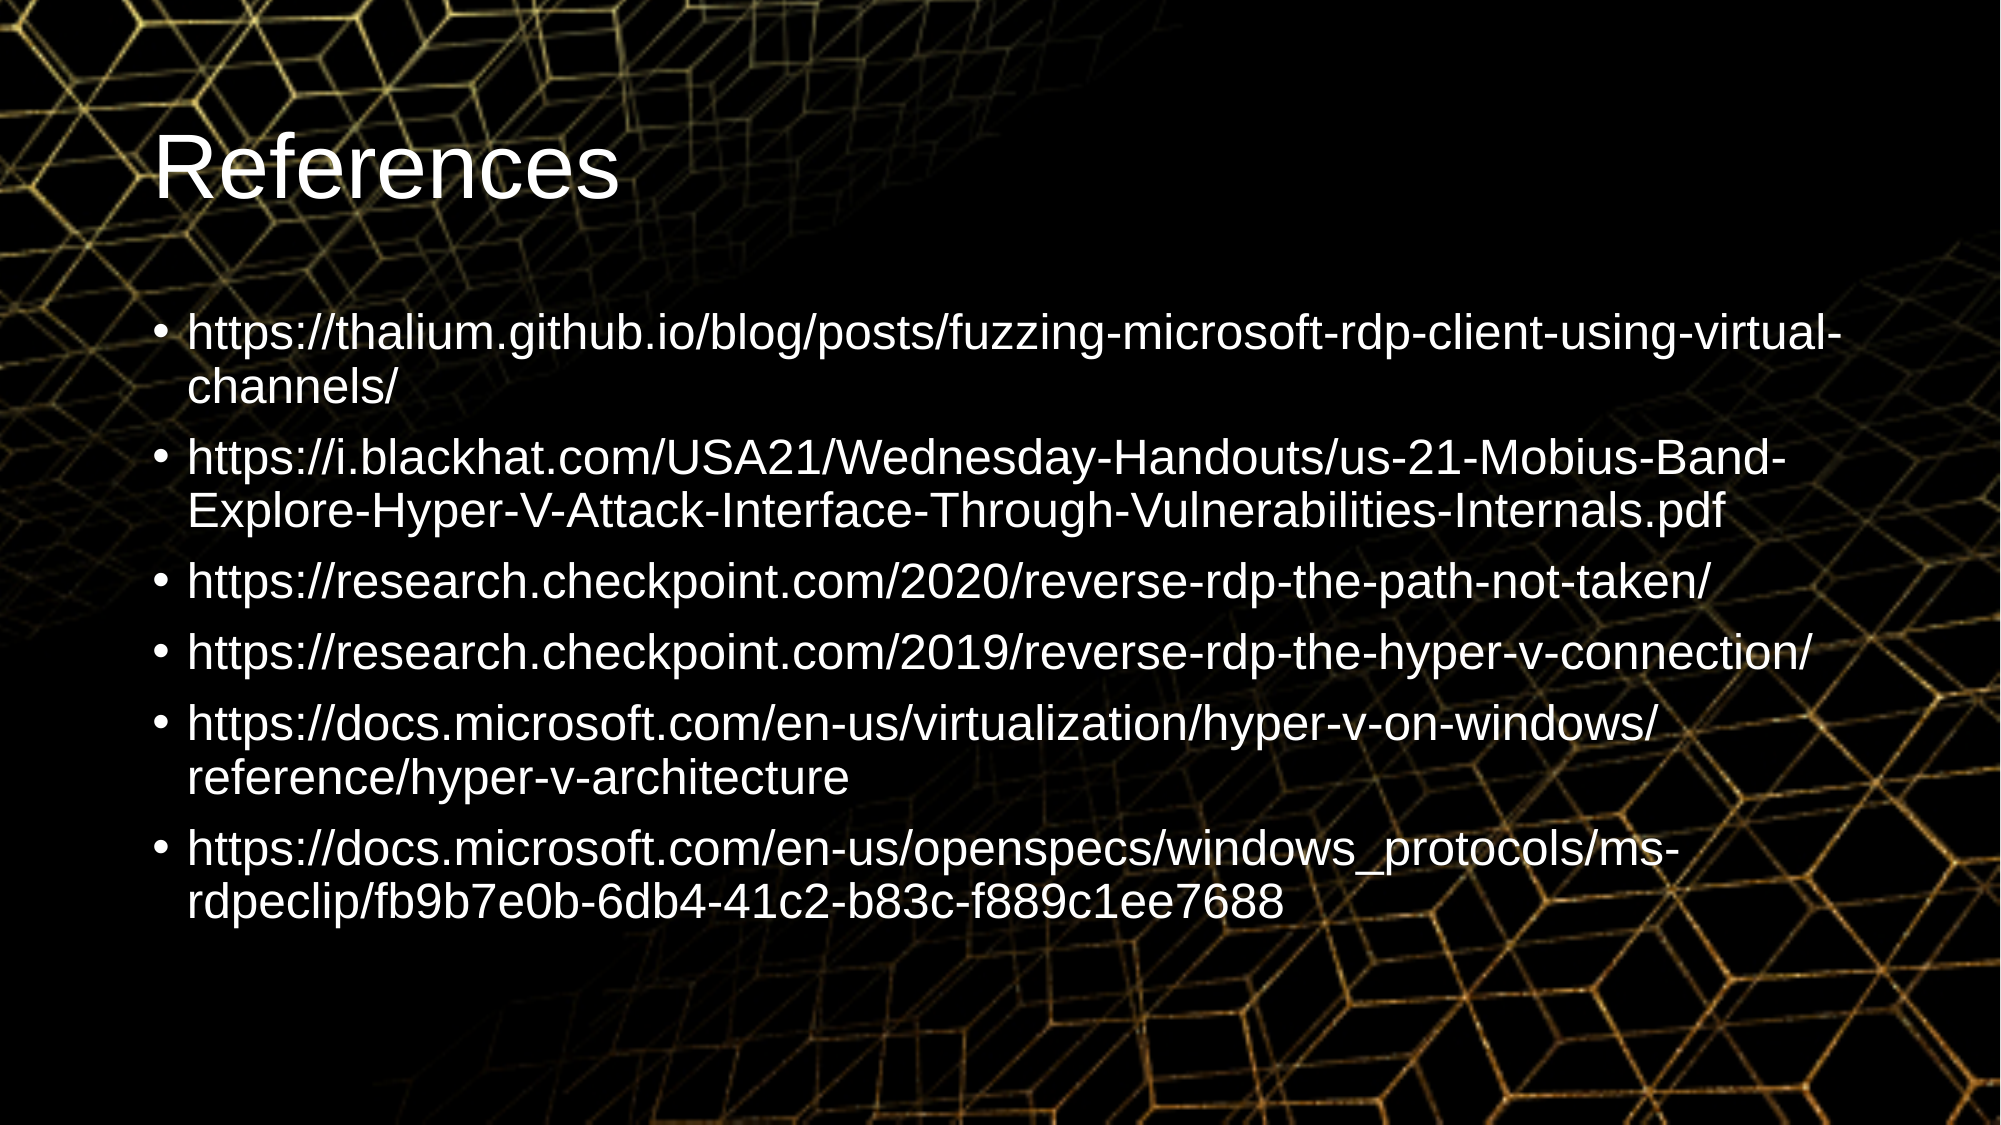

# References
https://thalium.github.io/blog/posts/fuzzing-microsoft-rdp-client-using-virtual-channels/
https://i.blackhat.com/USA21/Wednesday-Handouts/us-21-Mobius-Band-Explore-Hyper-V-Attack-Interface-Through-Vulnerabilities-Internals.pdf
https://research.checkpoint.com/2020/reverse-rdp-the-path-not-taken/
https://research.checkpoint.com/2019/reverse-rdp-the-hyper-v-connection/
https://docs.microsoft.com/en-us/virtualization/hyper-v-on-windows/reference/hyper-v-architecture
https://docs.microsoft.com/en-us/openspecs/windows_protocols/ms-rdpeclip/fb9b7e0b-6db4-41c2-b83c-f889c1ee7688